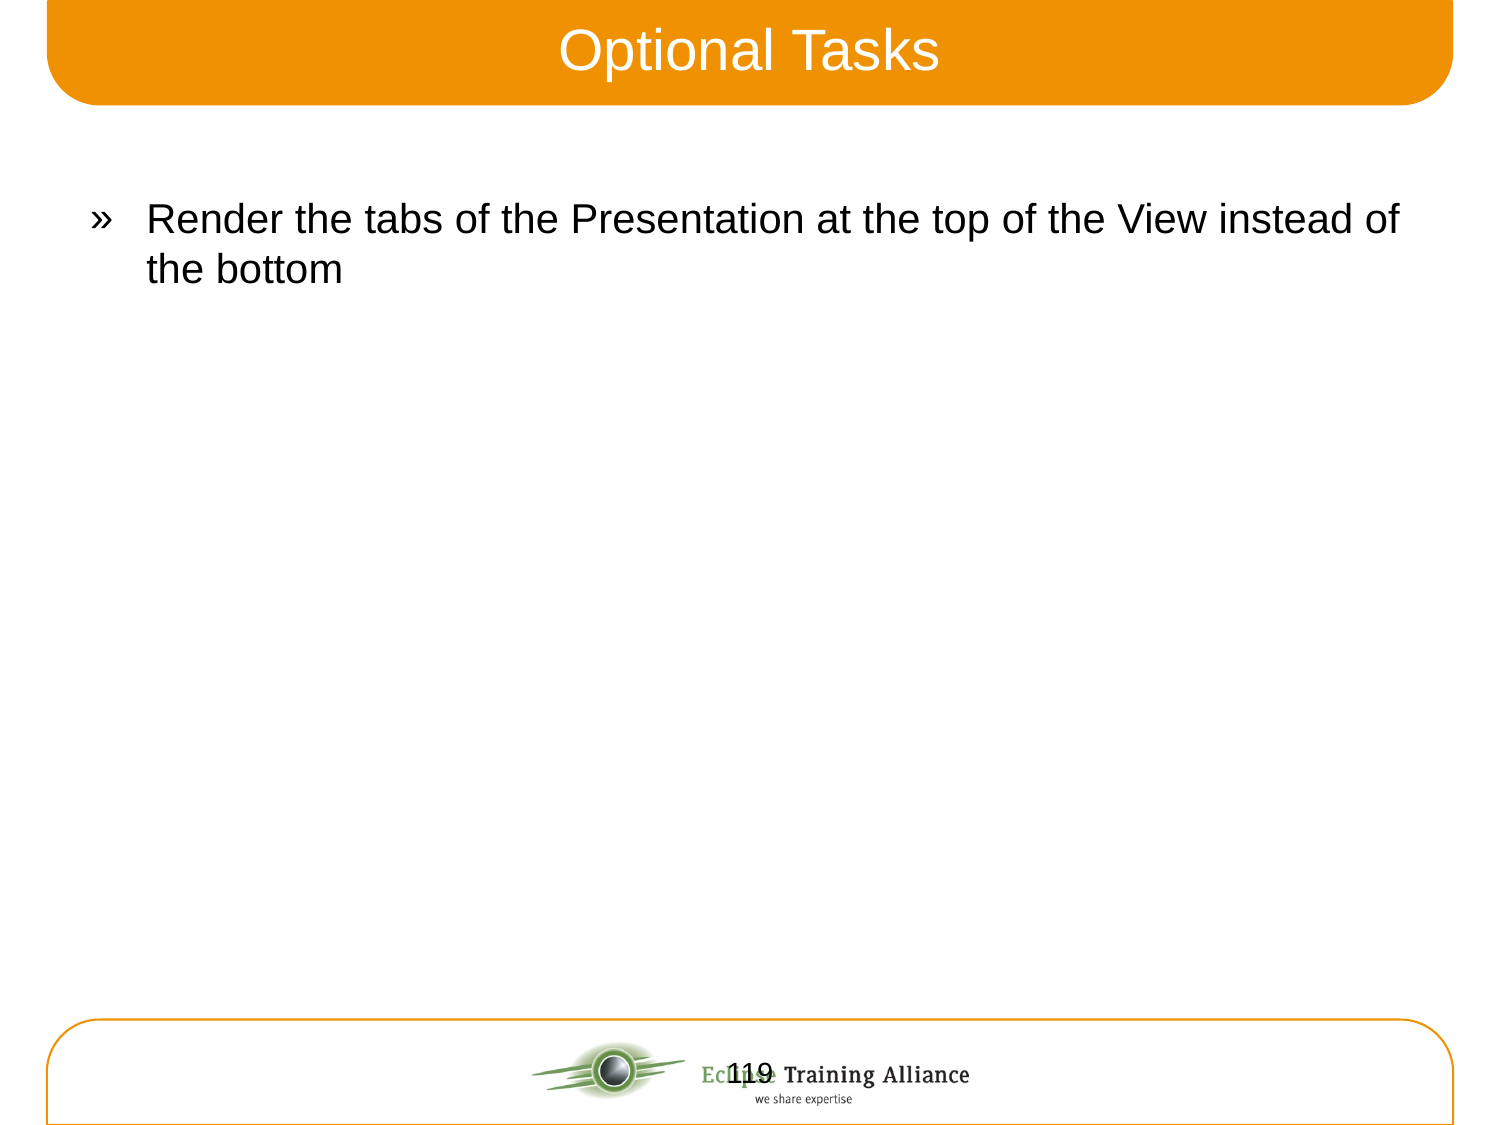

# Optional Tasks
Render the tabs of the Presentation at the top of the View instead of the bottom
119